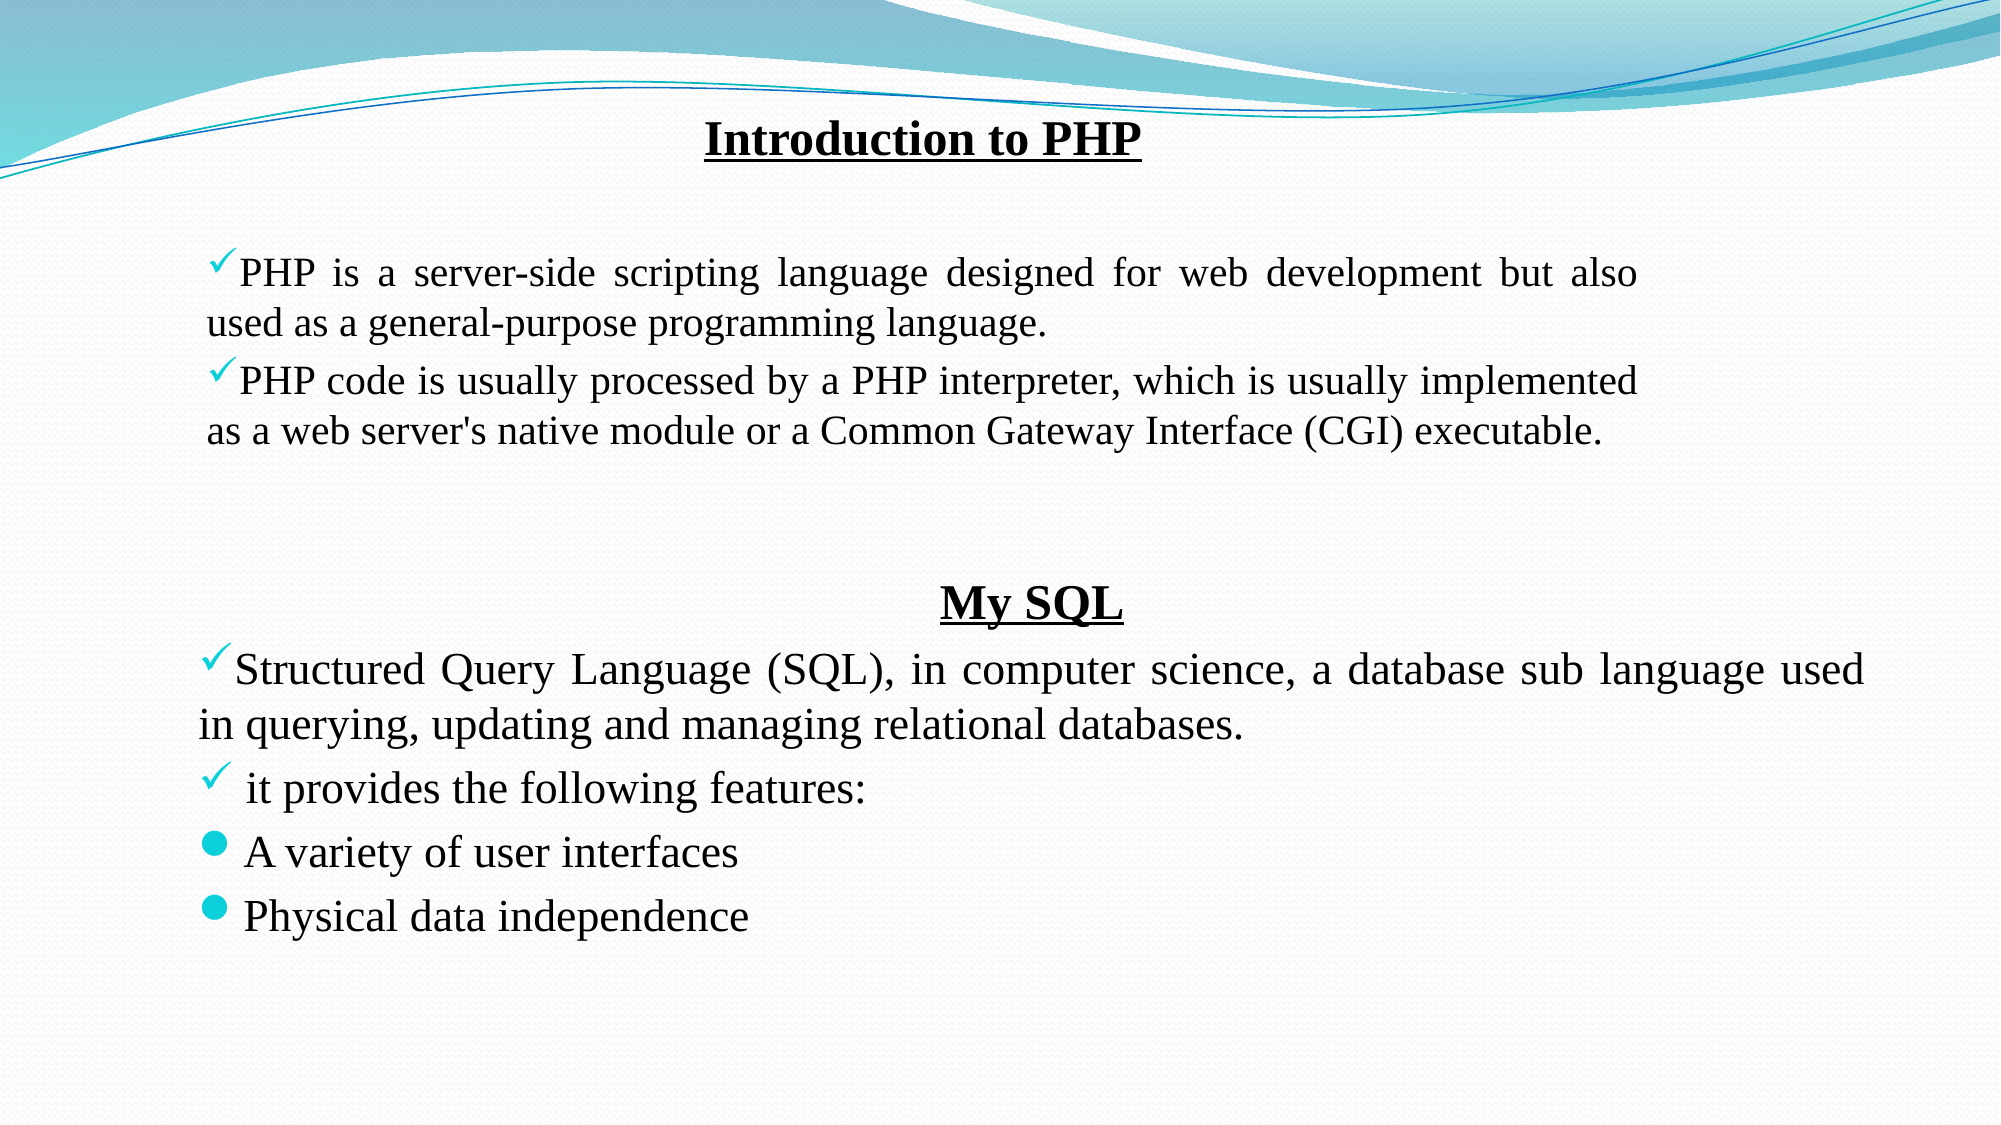

Introduction to PHP

PHP is a server-side scripting language designed for web development but also used as a general-purpose programming language.
PHP code is usually processed by a PHP interpreter, which is usually implemented as a web server's native module or a Common Gateway Interface (CGI) executable.

My SQL
Structured Query Language (SQL), in computer science, a database sub language used in querying, updating and managing relational databases.
 it provides the following features:
A variety of user interfaces
Physical data independence